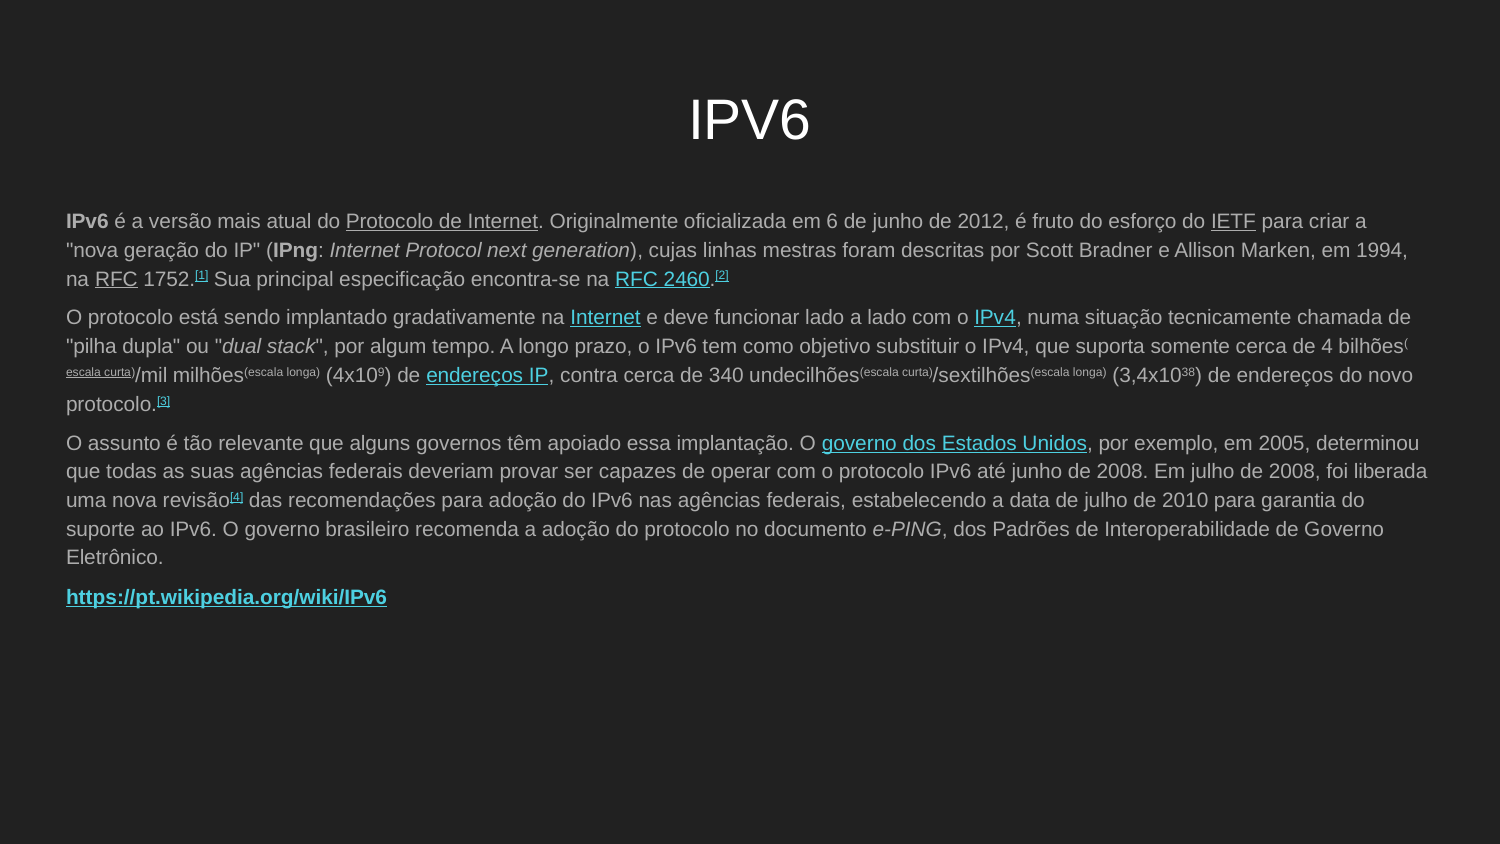

# IPV6
IPv6 é a versão mais atual do Protocolo de Internet. Originalmente oficializada em 6 de junho de 2012, é fruto do esforço do IETF para criar a "nova geração do IP" (IPng: Internet Protocol next generation), cujas linhas mestras foram descritas por Scott Bradner e Allison Marken, em 1994, na RFC 1752.[1] Sua principal especificação encontra-se na RFC 2460.[2]
O protocolo está sendo implantado gradativamente na Internet e deve funcionar lado a lado com o IPv4, numa situação tecnicamente chamada de "pilha dupla" ou "dual stack", por algum tempo. A longo prazo, o IPv6 tem como objetivo substituir o IPv4, que suporta somente cerca de 4 bilhões(escala curta)/mil milhões(escala longa) (4x109) de endereços IP, contra cerca de 340 undecilhões(escala curta)/sextilhões(escala longa) (3,4x1038) de endereços do novo protocolo.[3]
O assunto é tão relevante que alguns governos têm apoiado essa implantação. O governo dos Estados Unidos, por exemplo, em 2005, determinou que todas as suas agências federais deveriam provar ser capazes de operar com o protocolo IPv6 até junho de 2008. Em julho de 2008, foi liberada uma nova revisão[4] das recomendações para adoção do IPv6 nas agências federais, estabelecendo a data de julho de 2010 para garantia do suporte ao IPv6. O governo brasileiro recomenda a adoção do protocolo no documento e-PING, dos Padrões de Interoperabilidade de Governo Eletrônico.
https://pt.wikipedia.org/wiki/IPv6